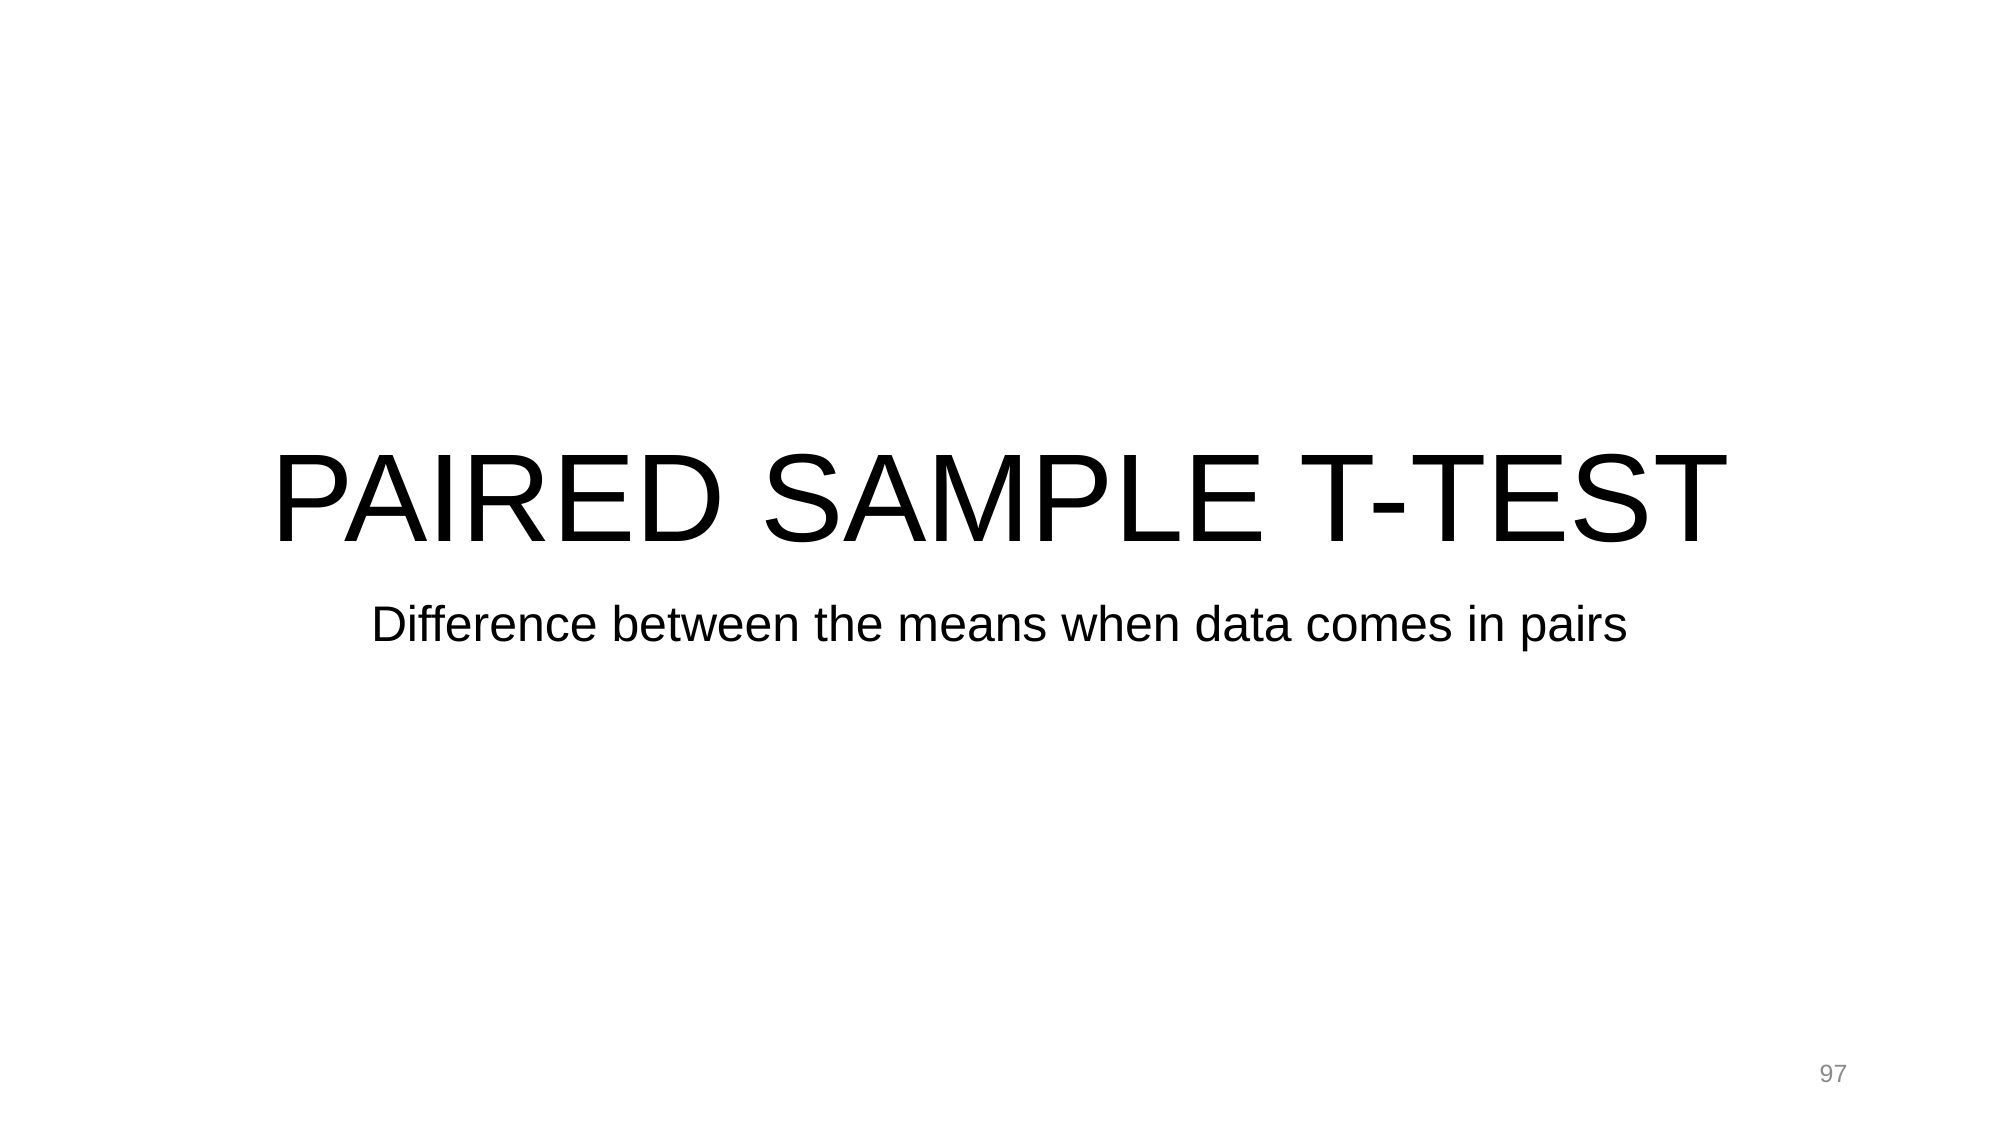

# PAIRED SAMPLE T-TEST
Difference between the means when data comes in pairs
97